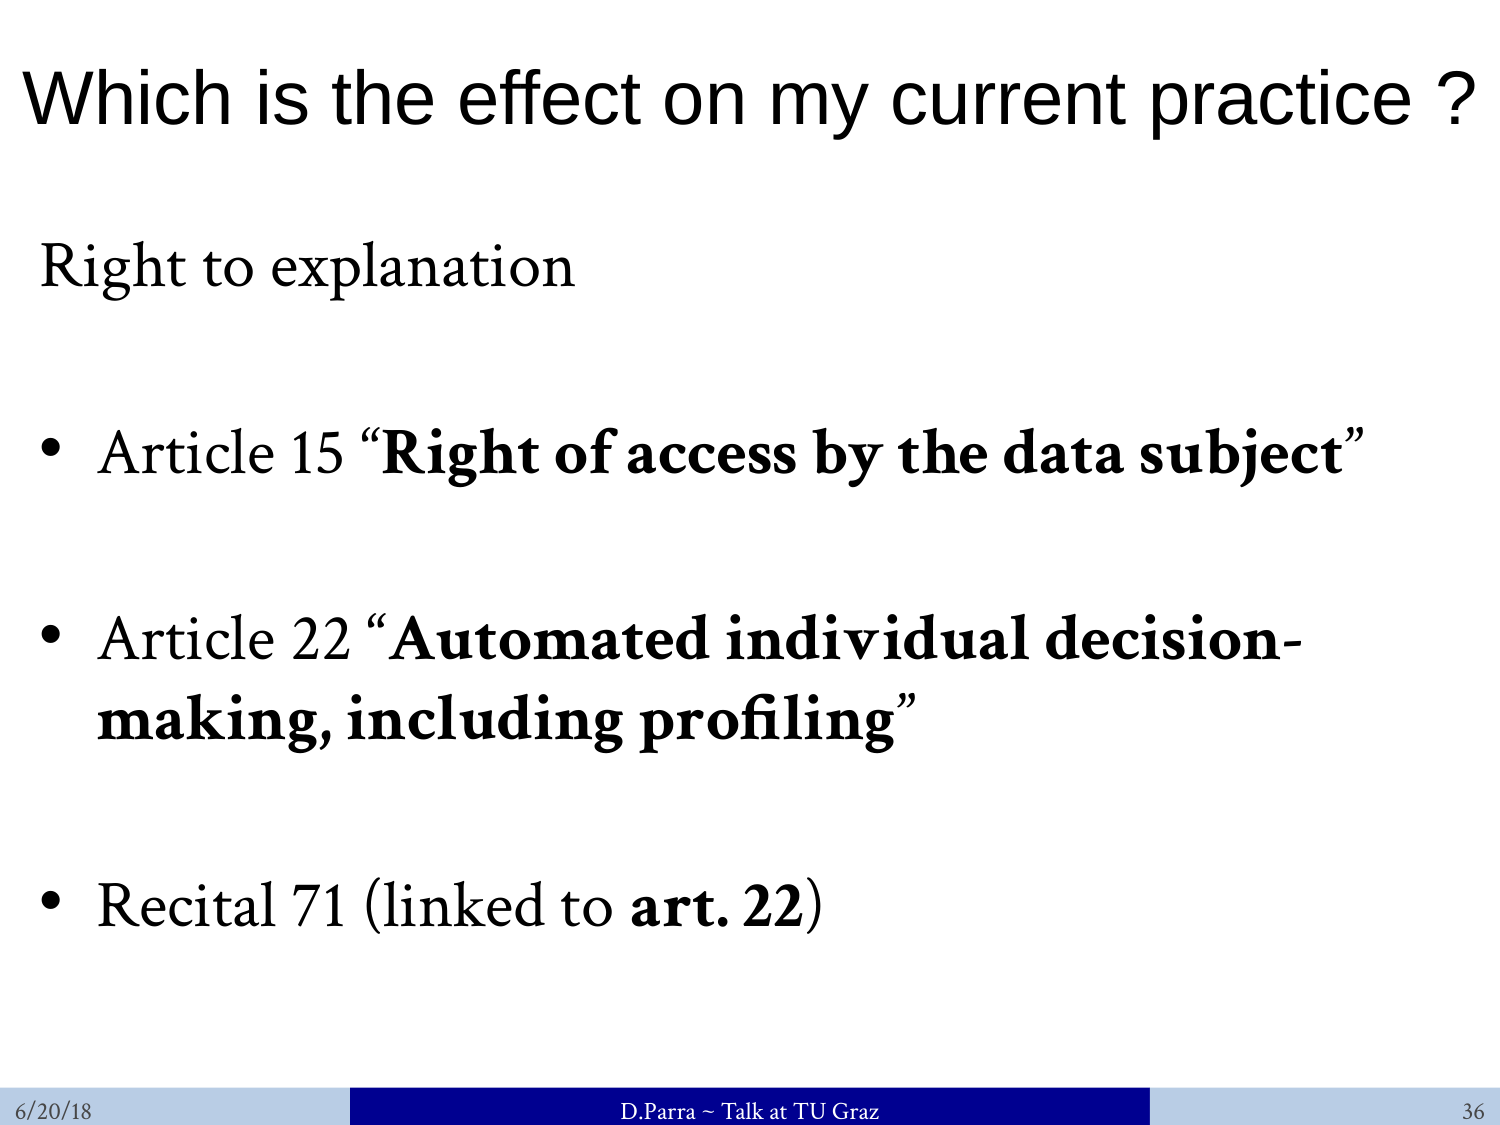

# Which is the effect on my current practice ?
Right to explanation

Article 15 “Right of access by the data subject”

Article 22 “Automated individual decision-making, including profiling”

Recital 71 (linked to art. 22)

6/20/18
D.Parra ~ Talk at TU Graz
36